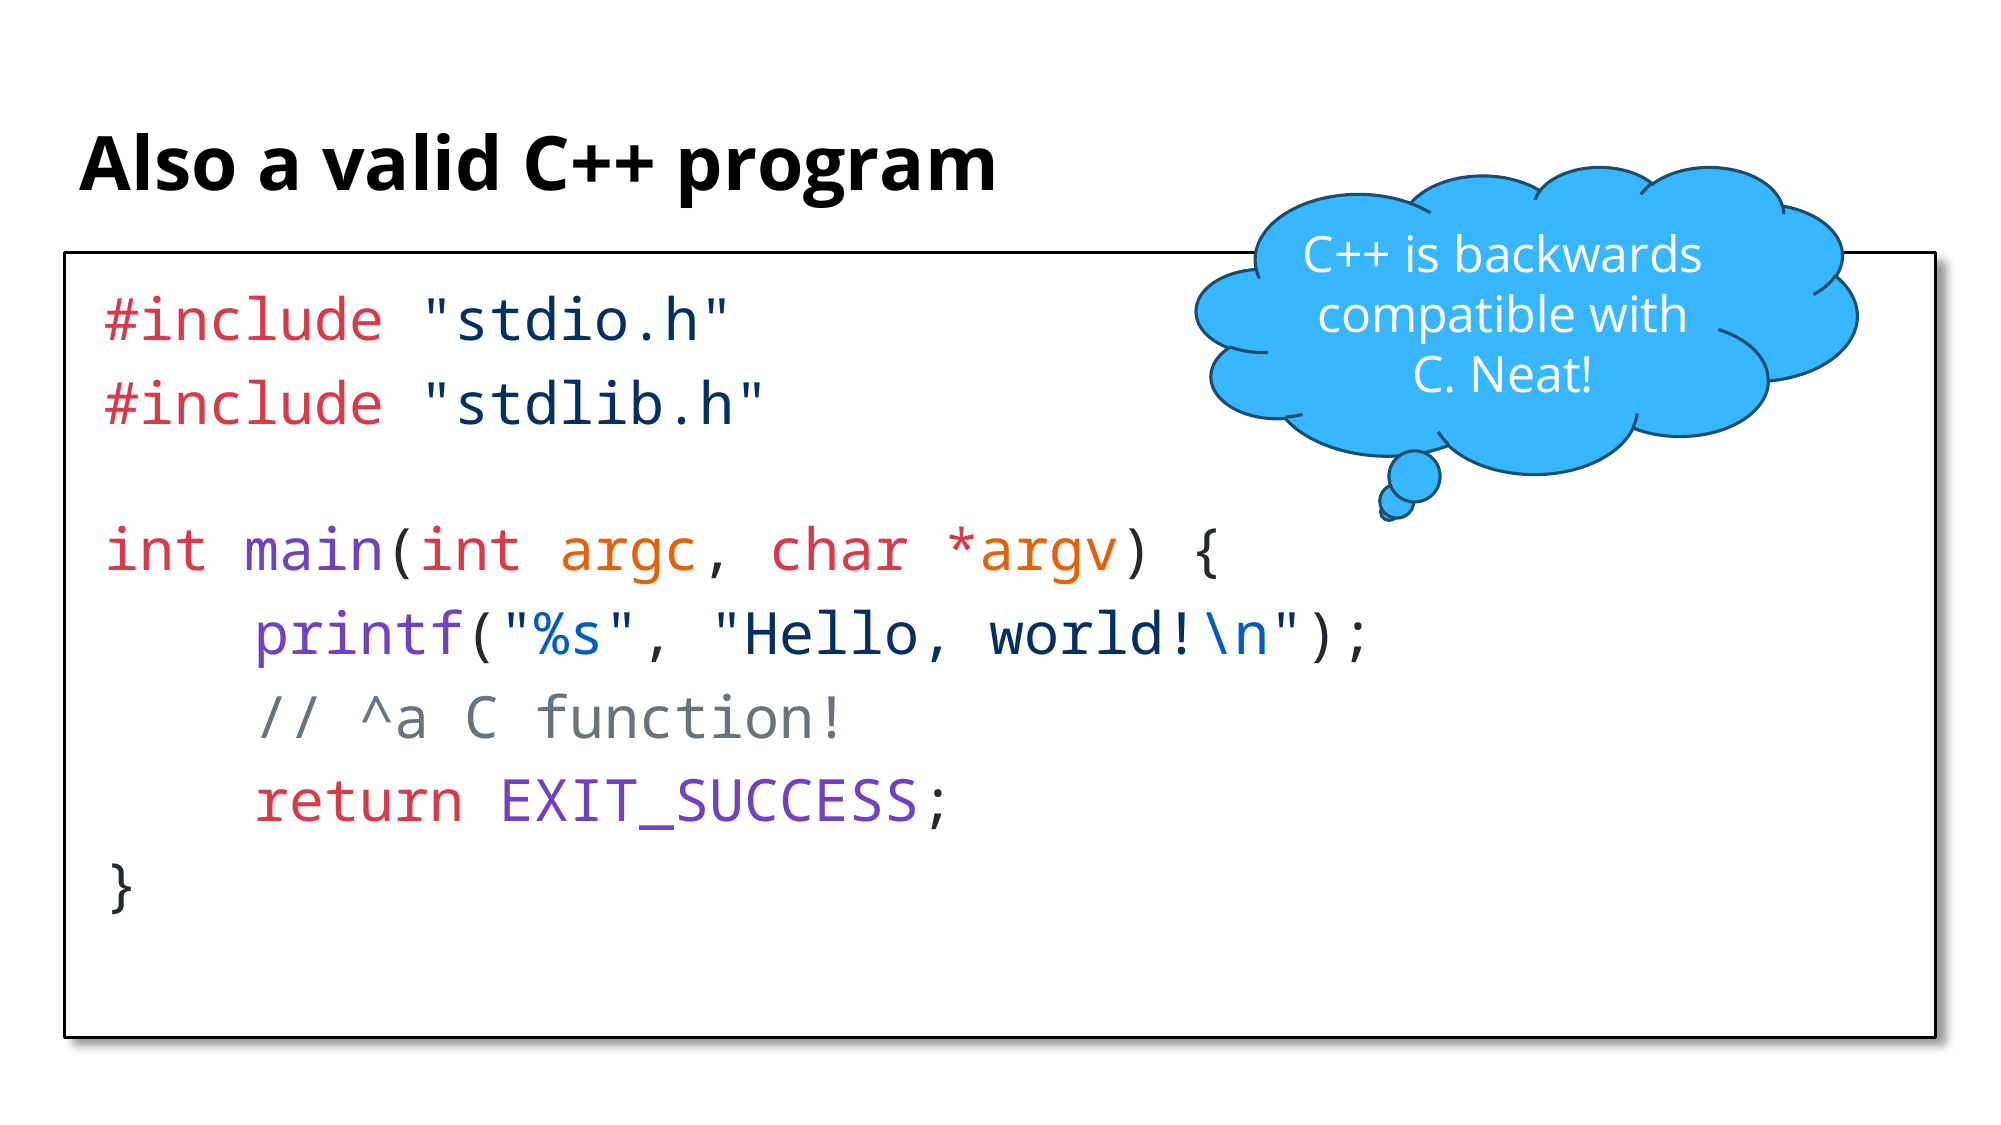

# Also a valid C++ program
C++ is backwards compatible with C. Neat!
#include "stdio.h"
#include "stdlib.h"
int main(int argc, char *argv) {
	printf("%s", "Hello, world!\n");
	// ^a C function!
	return EXIT_SUCCESS;
}